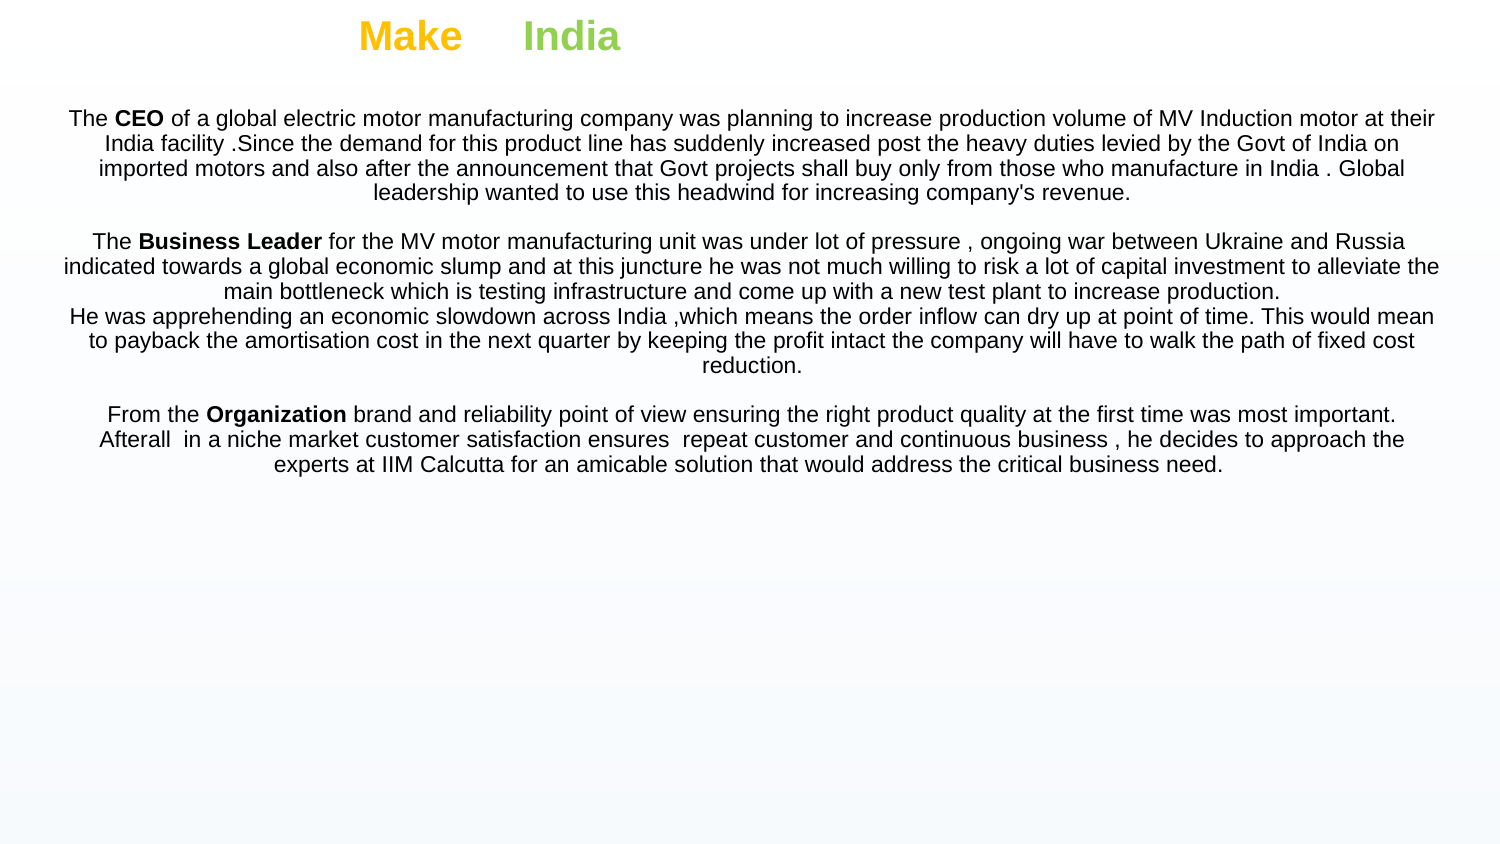

# Business Case – Make in India

The CEO of a global electric motor manufacturing company was planning to increase production volume of MV Induction motor at their India facility .Since the demand for this product line has suddenly increased post the heavy duties levied by the Govt of India on imported motors and also after the announcement that Govt projects shall buy only from those who manufacture in India . Global leadership wanted to use this headwind for increasing company's revenue.

The Business Leader for the MV motor manufacturing unit was under lot of pressure , ongoing war between Ukraine and Russia  indicated towards a global economic slump and at this juncture he was not much willing to risk a lot of capital investment to alleviate the main bottleneck which is testing infrastructure and come up with a new test plant to increase production.
He was apprehending an economic slowdown across India ,which means the order inflow can dry up at point of time. This would mean to payback the amortisation cost in the next quarter by keeping the profit intact the company will have to walk the path of fixed cost reduction.

From the Organization brand and reliability point of view ensuring the right product quality at the first time was most important.
Afterall  in a niche market customer satisfaction ensures  repeat customer and continuous business , he decides to approach the experts at IIM Calcutta for an amicable solution that would address the critical business need.